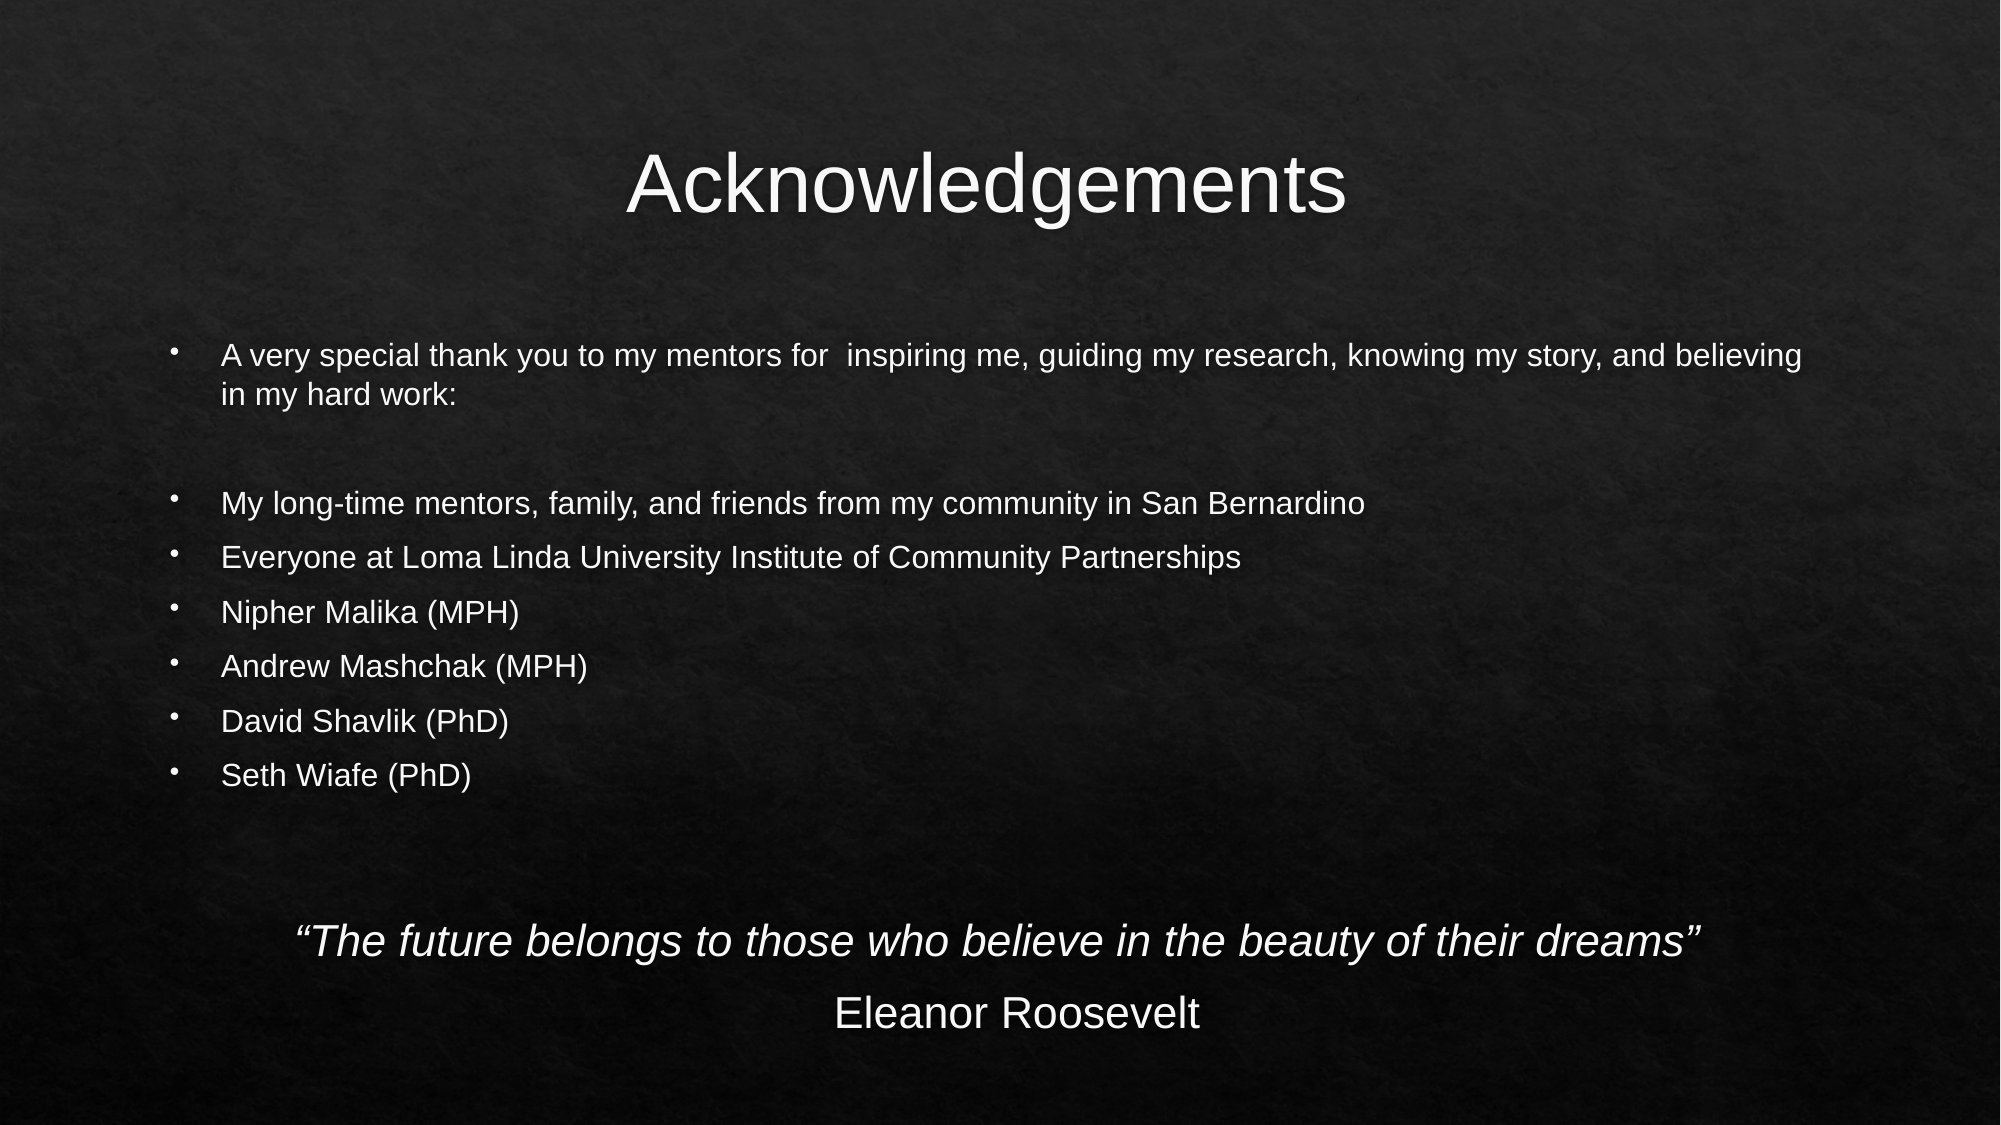

# Acknowledgements
A very special thank you to my mentors for  inspiring me, guiding my research, knowing my story, and believing in my hard work:

My long-time mentors, family, and friends from my community in San Bernardino
Everyone at Loma Linda University Institute of Community Partnerships
Nipher Malika (MPH)
Andrew Mashchak (MPH)
David Shavlik (PhD)
Seth Wiafe (PhD)

“The future belongs to those who believe in the beauty of their dreams”
  Eleanor Roosevelt